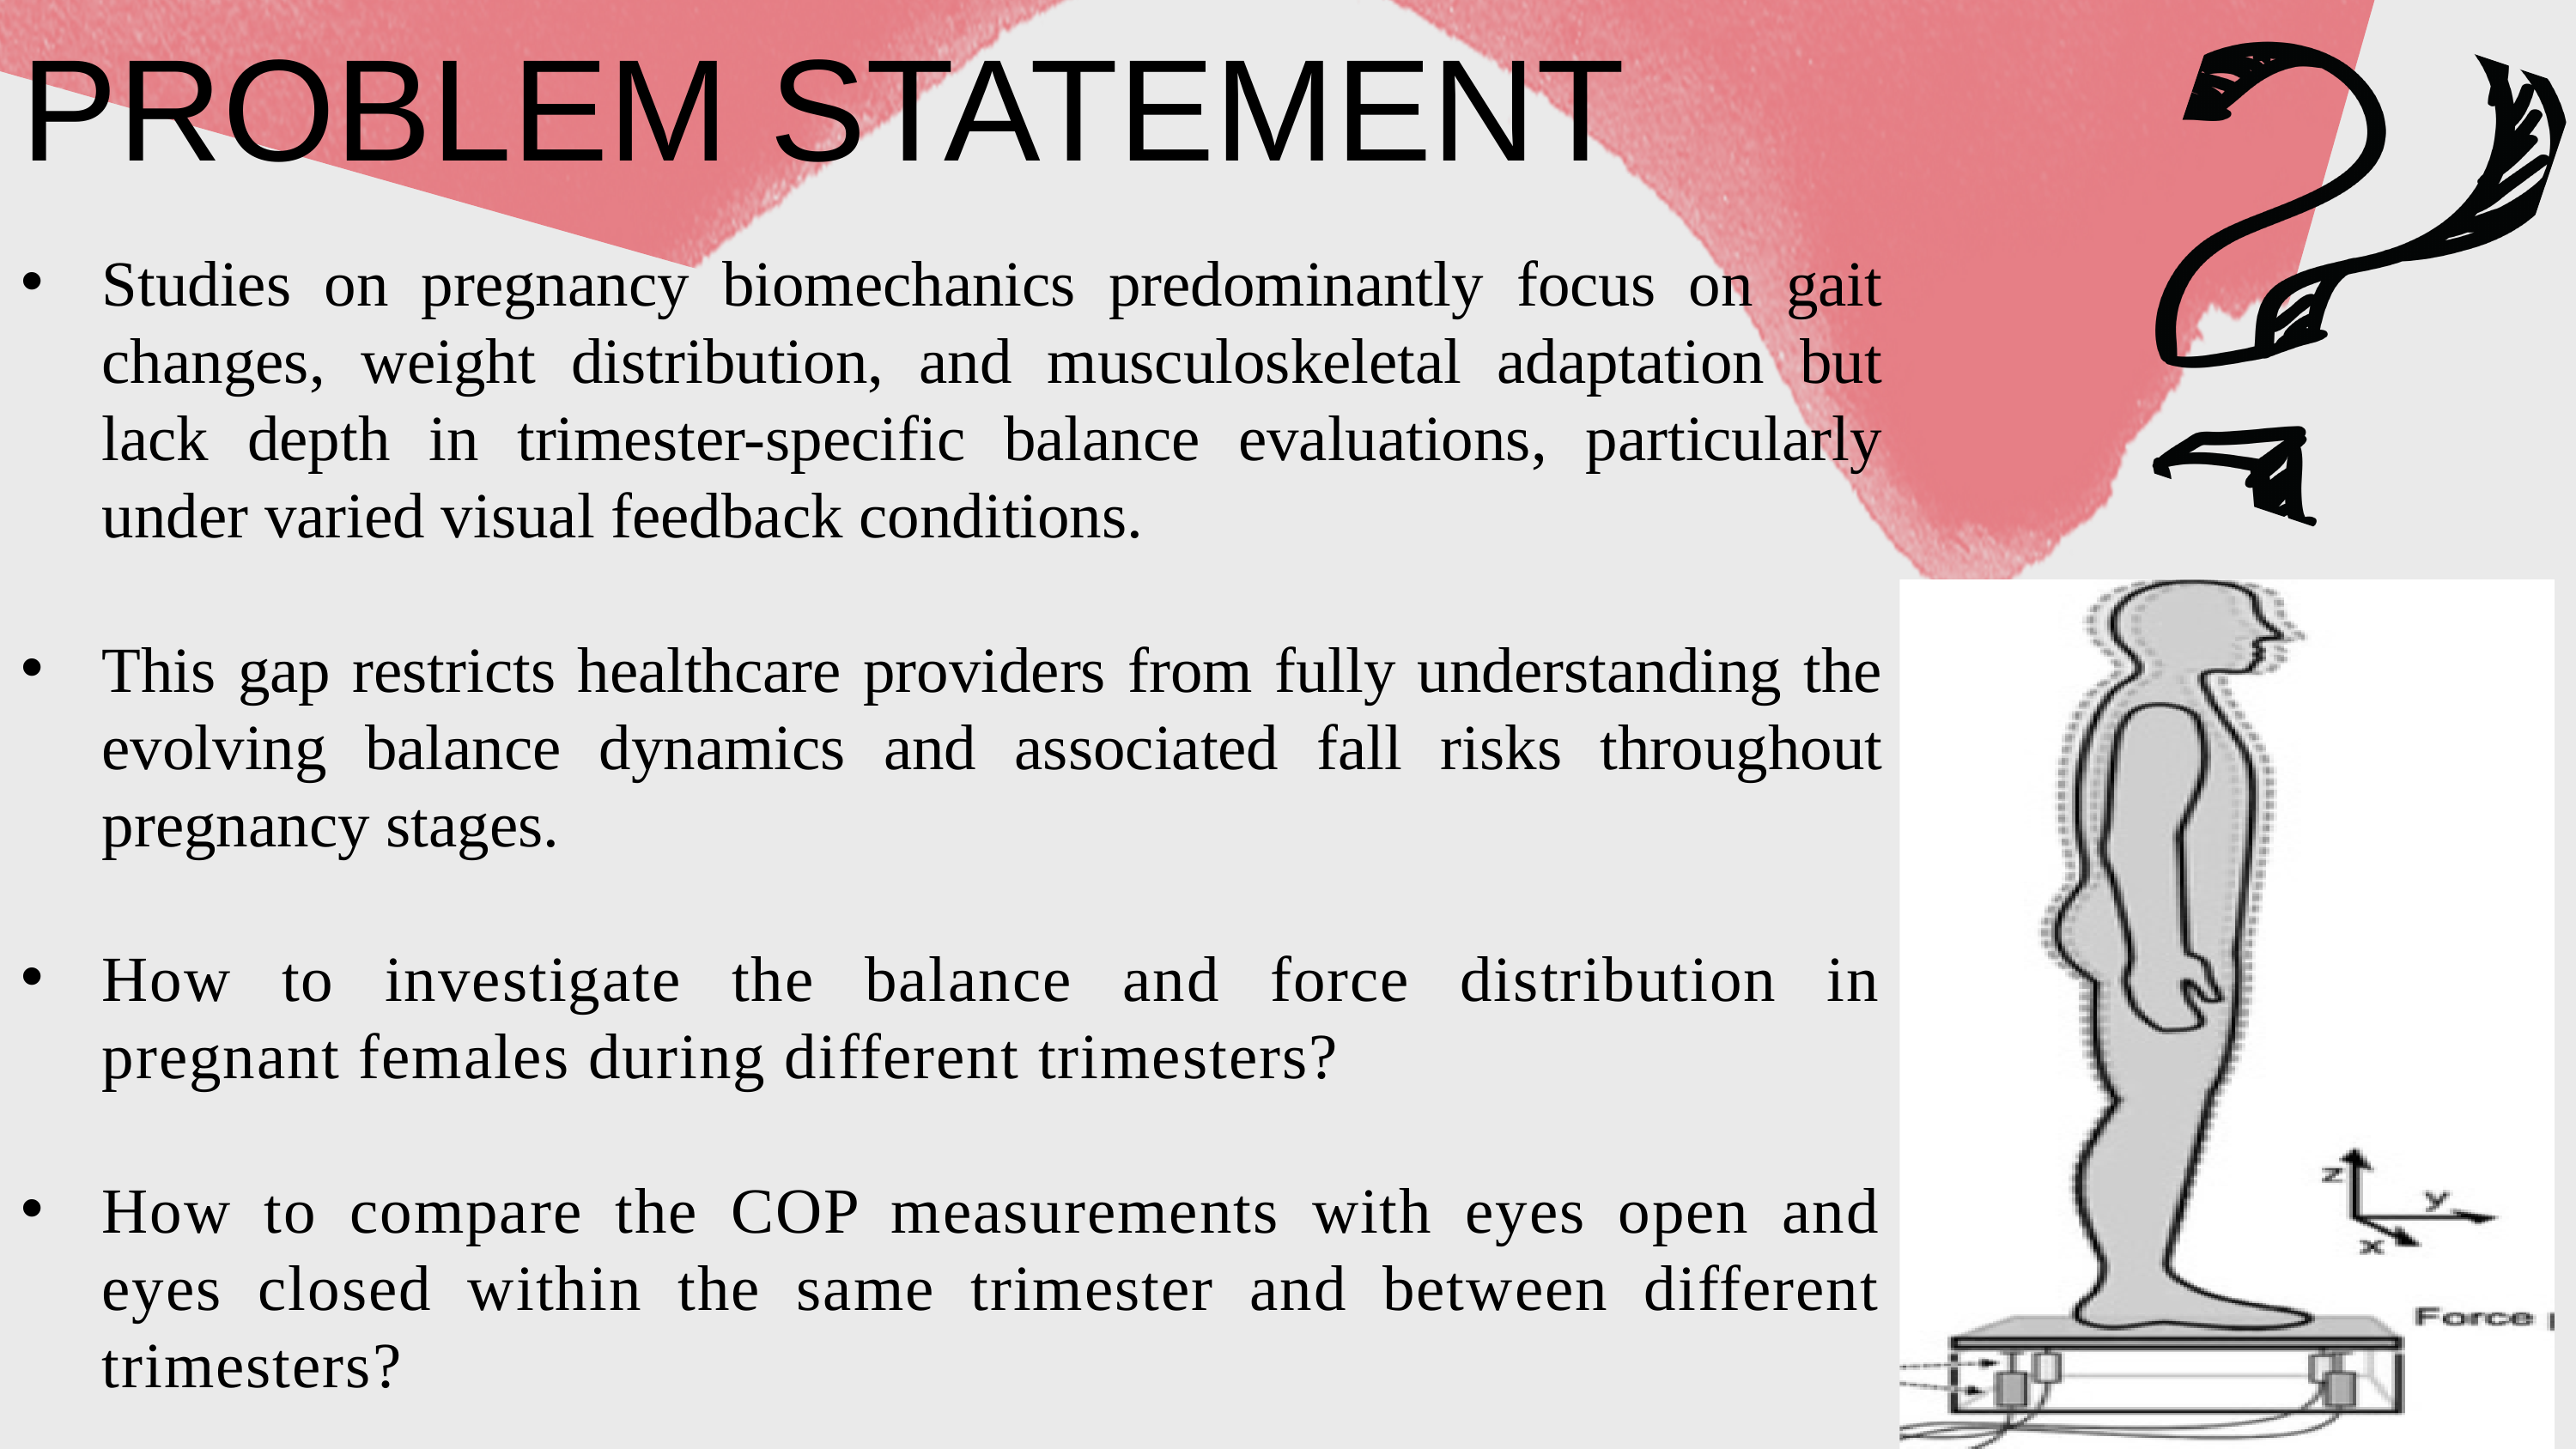

PROBLEM STATEMENT

Studies on pregnancy biomechanics predominantly focus on gait changes, weight distribution, and musculoskeletal adaptation but lack depth in trimester-specific balance evaluations, particularly under varied visual feedback conditions.

This gap restricts healthcare providers from fully understanding the evolving balance dynamics and associated fall risks throughout pregnancy stages.

How to investigate the balance and force distribution in pregnant females during different trimesters?

How to compare the COP measurements with eyes open and eyes closed within the same trimester and between different trimesters?